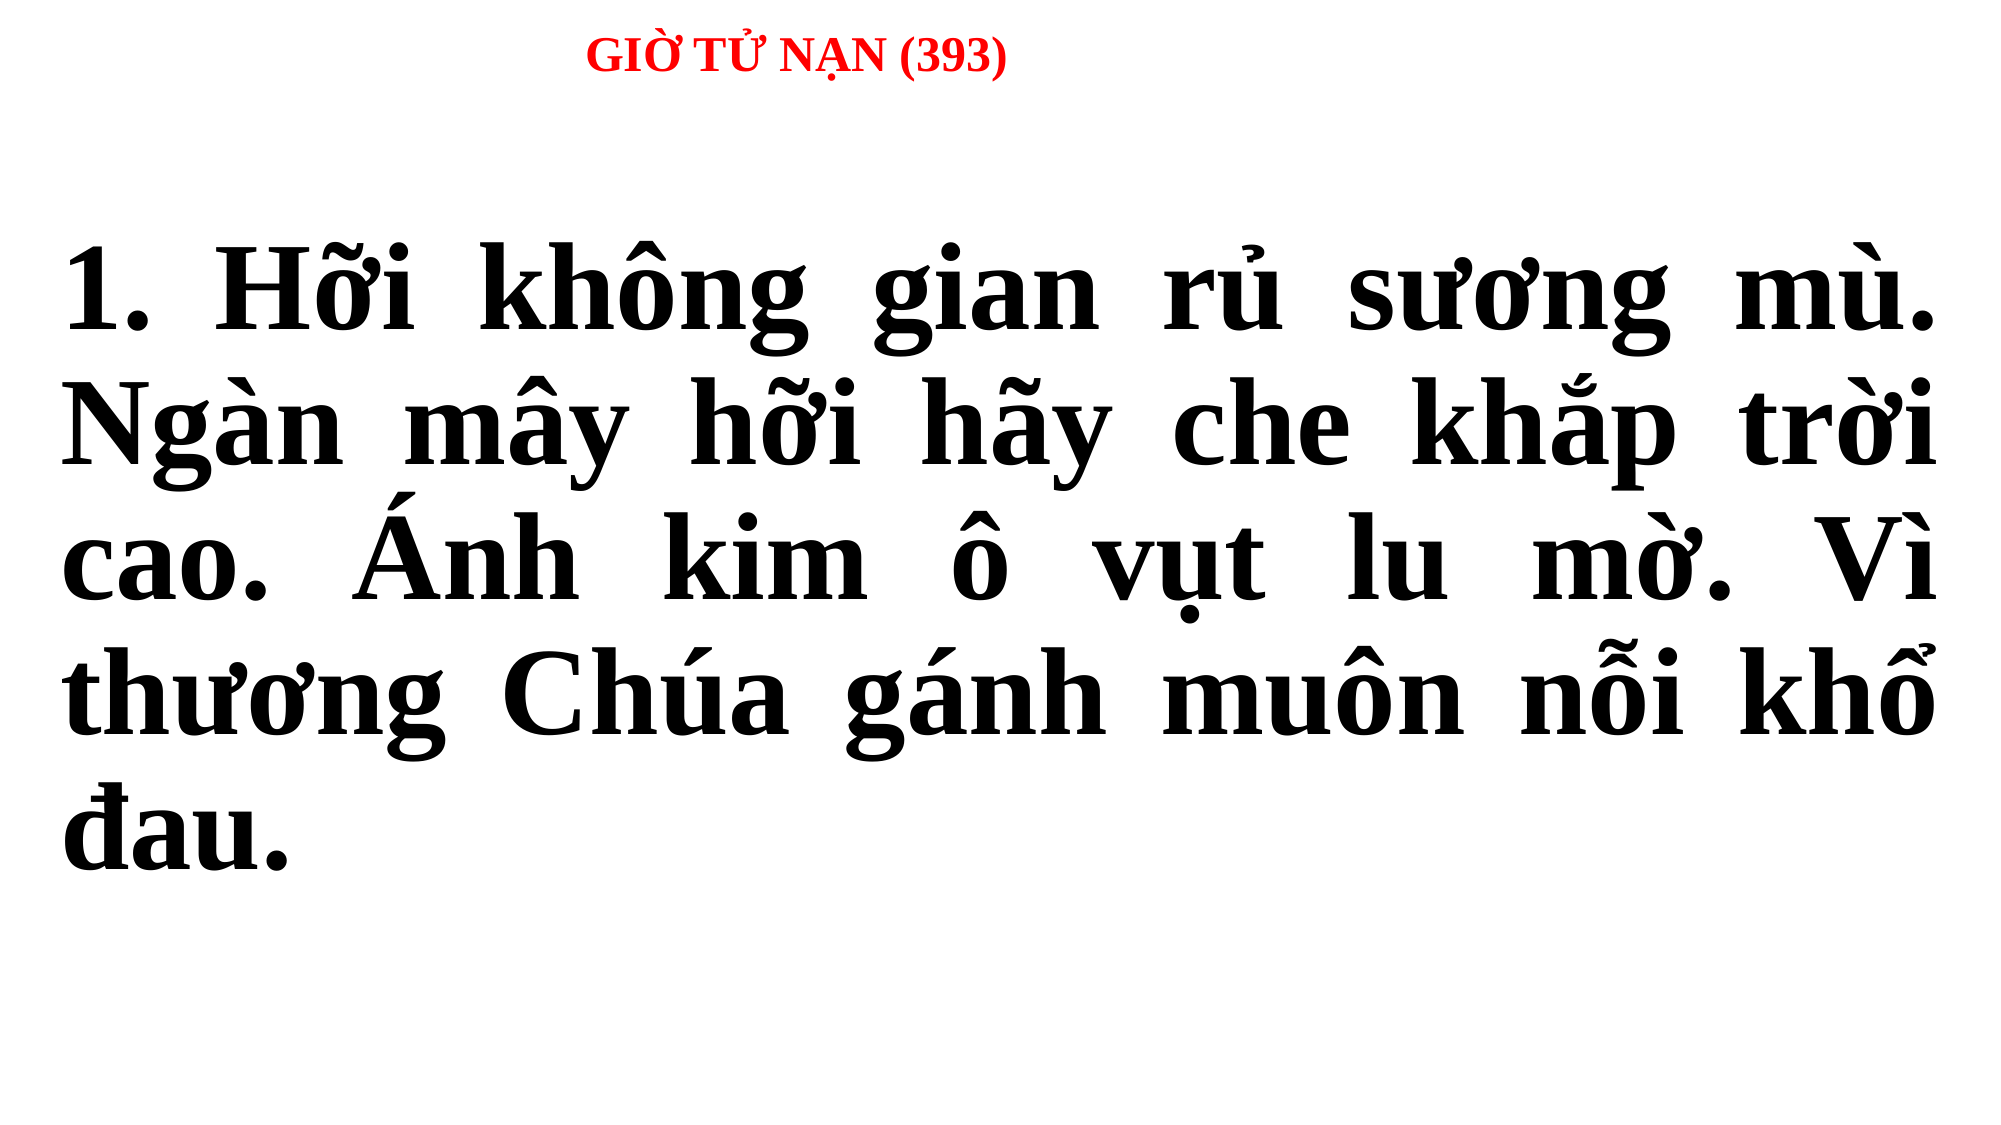

# GIỜ TỬ NẠN (393)
1. Hỡi không gian rủ sương mù. Ngàn mây hỡi hãy che khắp trời cao. Ánh kim ô vụt lu mờ. Vì thương Chúa gánh muôn nỗi khổ đau.